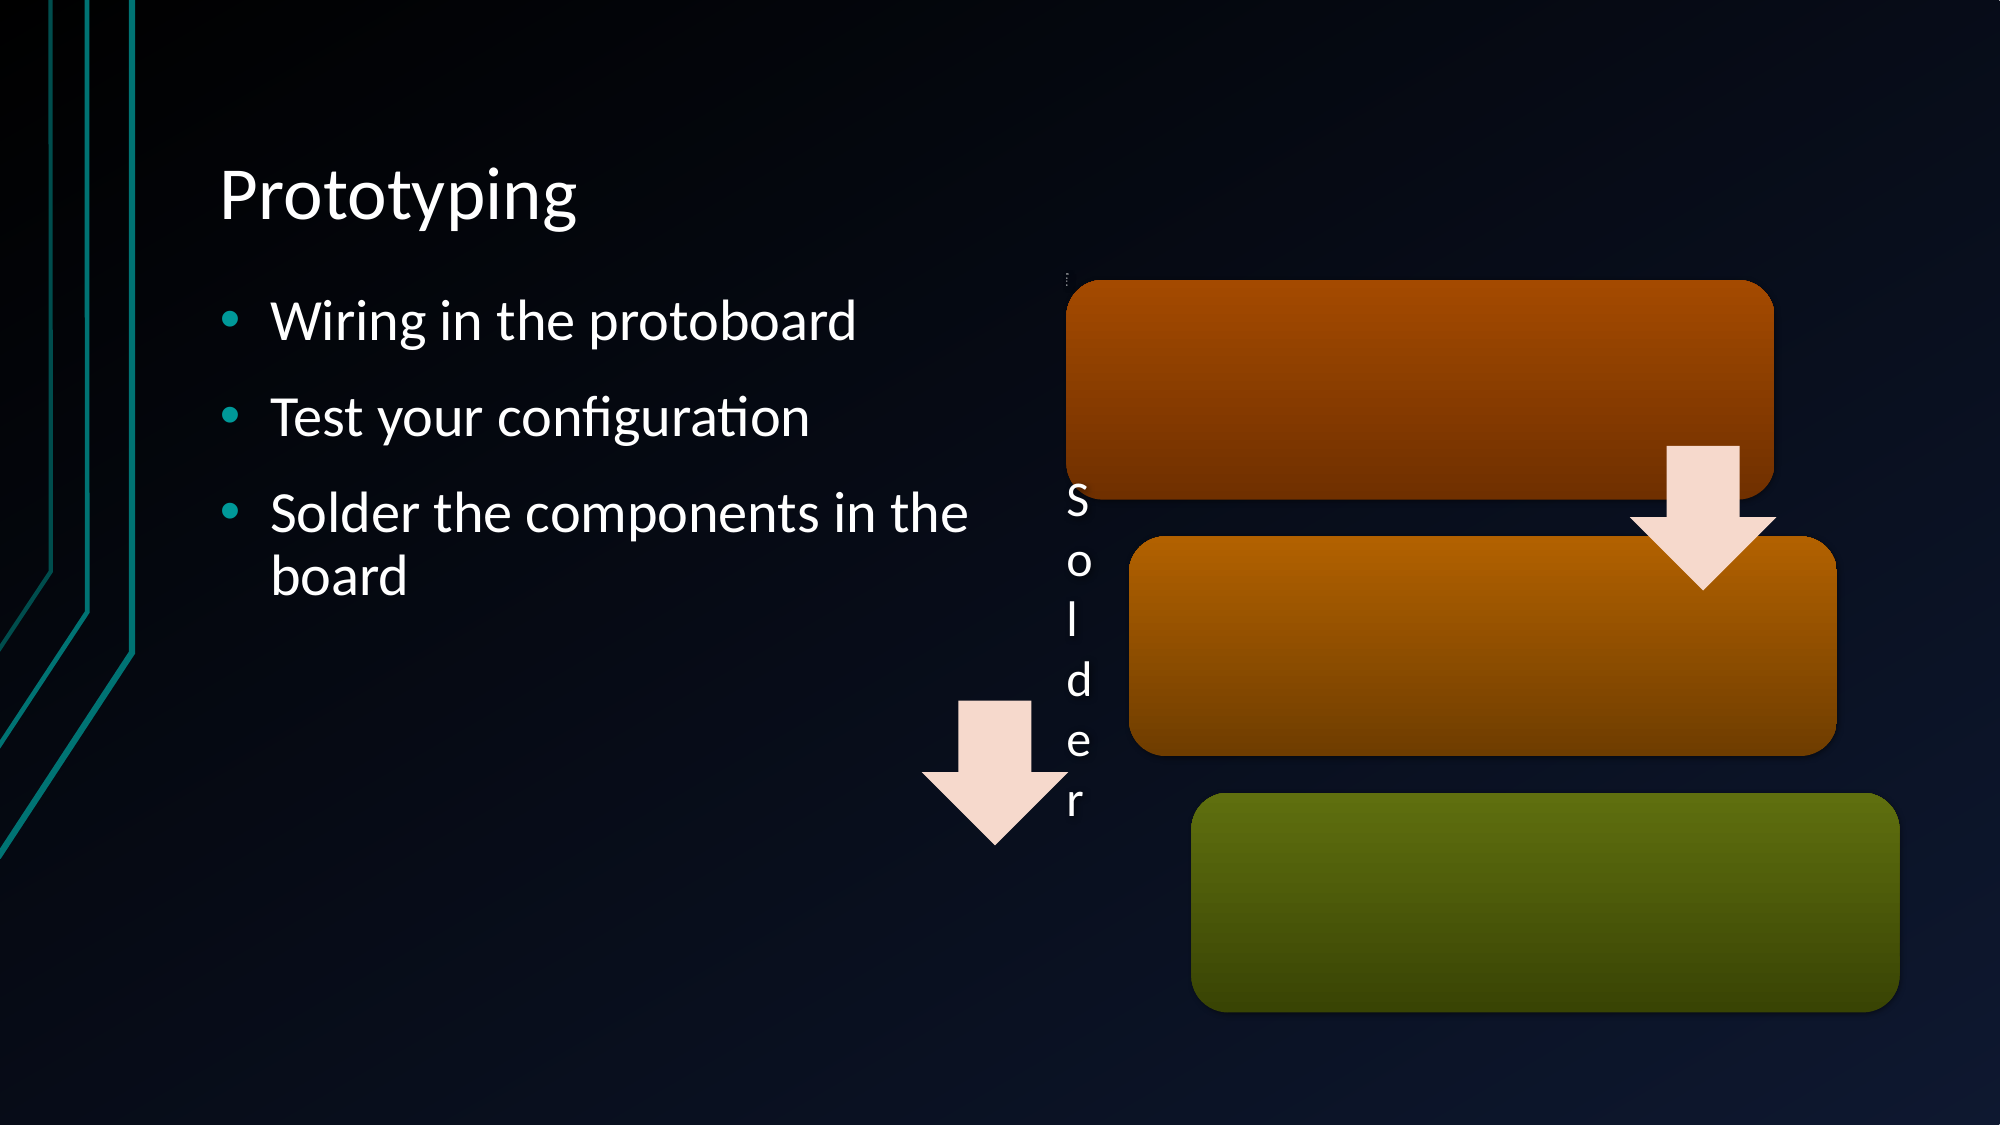

# Prototyping
Test
Solder
Wiring in the protoboard
Test your configuration
Solder the components in the board